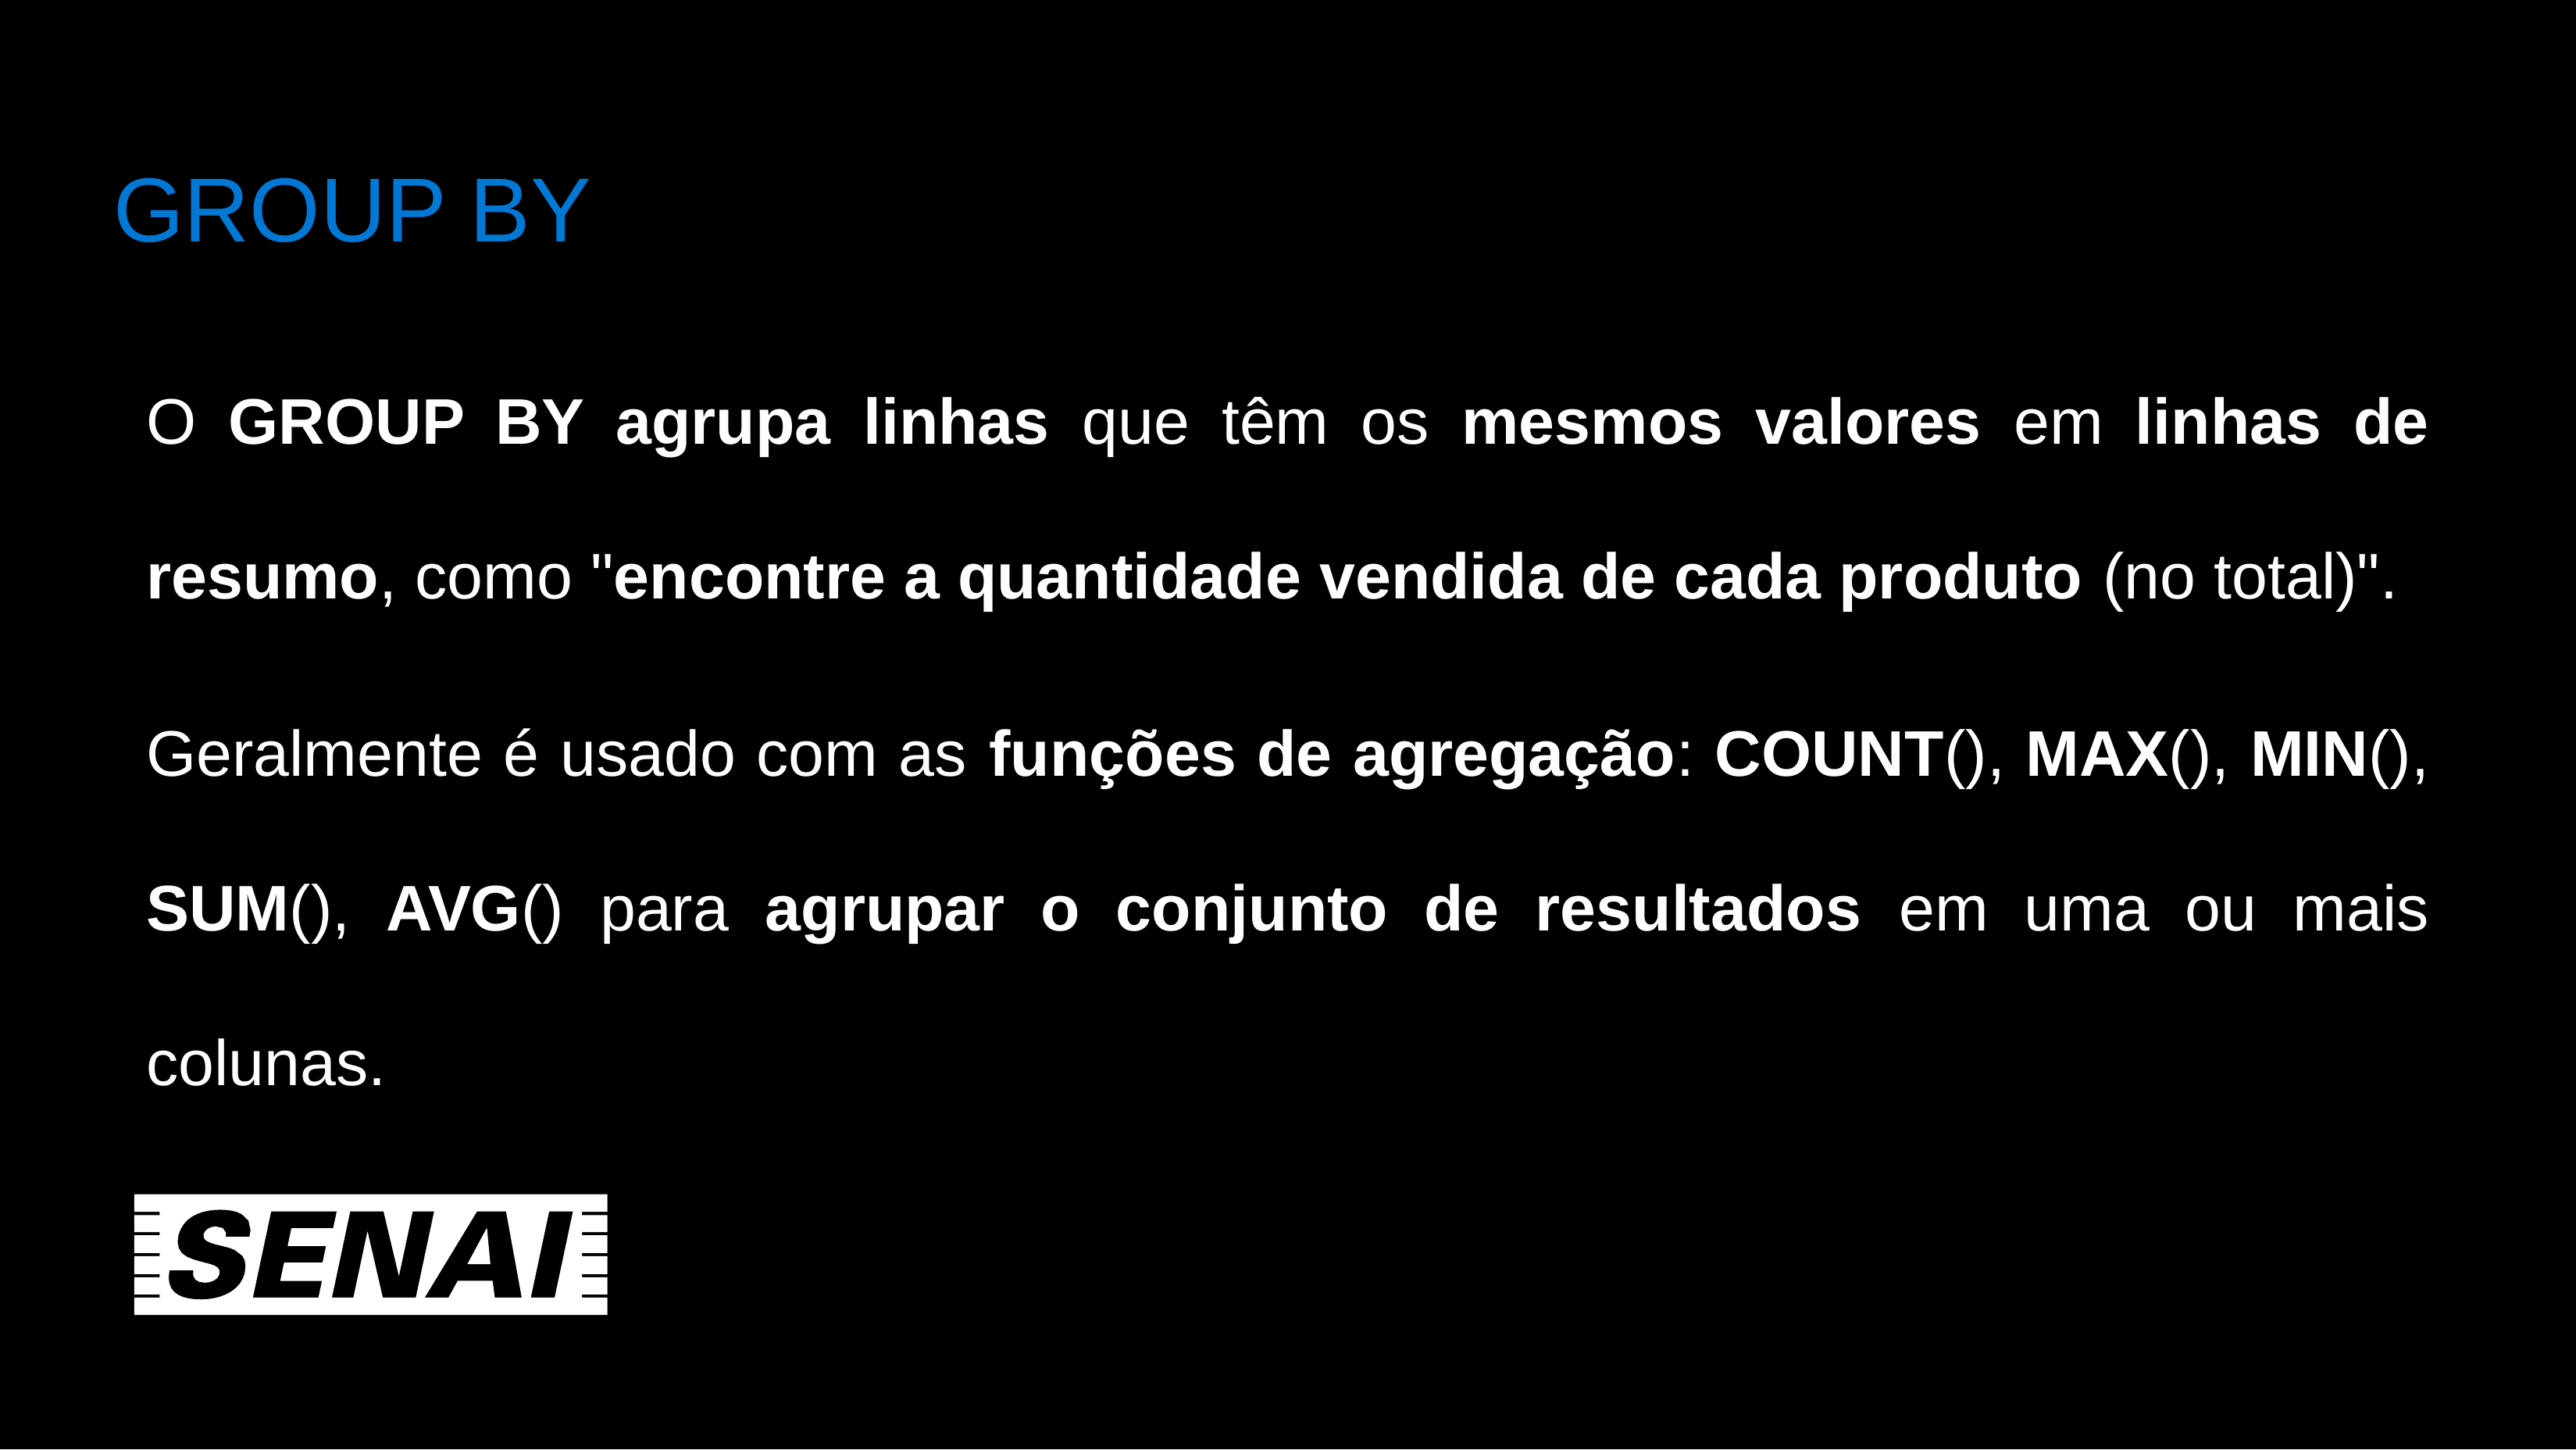

# GROUP BY
O GROUP BY agrupa linhas que têm os mesmos valores em linhas de resumo, como "encontre a quantidade vendida de cada produto (no total)".
Geralmente é usado com as funções de agregação: COUNT(), MAX(), MIN(), SUM(), AVG() para agrupar o conjunto de resultados em uma ou mais colunas.